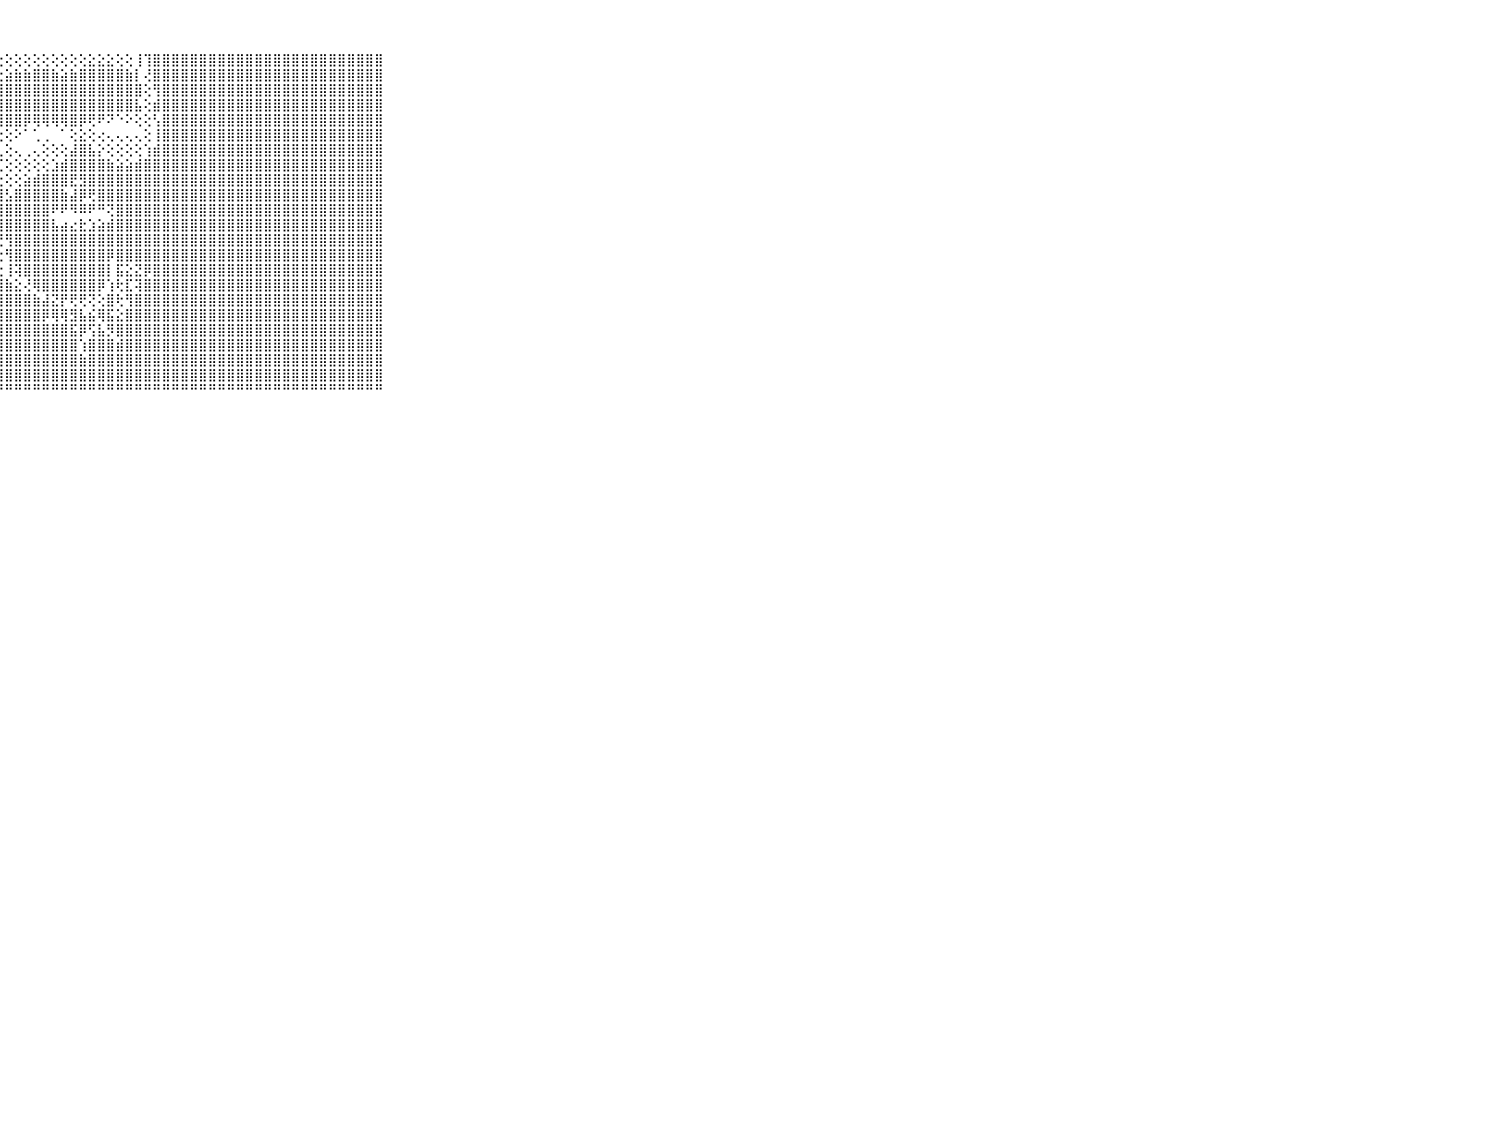

⠀⠀⠀⠀⠀⠀⠀⠀⠀⠀⠀⣿⣿⣿⣿⣿⣿⣿⣿⢏⢜⢇⢕⢕⢕⢕⢕⢕⢕⢕⢕⢕⢕⢕⢕⢕⢕⣕⣕⣕⢕⢕⢸⢹⣿⣿⣿⣿⣿⣿⣿⣿⣿⣿⣿⣿⣿⣿⣿⣿⣿⣿⣿⣿⣿⣿⣿⣿⣿⠀⠀⠀⠀⠀⠀⠀⠀⠀⠀⠀⠀
⠀⠀⠀⠀⠀⠀⠀⠀⠀⠀⠀⣿⣿⣿⣿⣿⣿⣿⣿⡱⢕⢕⢕⢕⢕⢕⢕⣕⣵⣷⣷⣿⣿⣷⣵⣷⣿⣿⣿⣿⣿⣷⡇⢜⣿⣿⣿⣿⣿⣿⣿⣿⣿⣿⣿⣿⣿⣿⣿⣿⣿⣿⣿⣿⣿⣿⣿⣿⣿⠀⠀⠀⠀⠀⠀⠀⠀⠀⠀⠀⠀
⠀⠀⠀⠀⠀⠀⠀⠀⠀⠀⠀⣿⣿⣿⣿⣿⣿⣿⣿⣧⢕⢁⢕⢕⢕⢱⣾⣿⣿⣿⣿⣿⣿⣿⣿⣿⣿⣿⣿⣿⣿⣿⣿⢕⢻⣿⣿⣿⣿⣿⣿⣿⣿⣿⣿⣿⣿⣿⣿⣿⣿⣿⣿⣿⣿⣿⣿⣿⣿⠀⠀⠀⠀⠀⠀⠀⠀⠀⠀⠀⠀
⠀⠀⠀⠀⠀⠀⠀⠀⠀⠀⠀⣿⣿⣿⣿⣿⣿⣿⣿⣿⡇⢕⠀⢁⢕⣿⣿⣿⣿⣿⣿⣿⣿⣿⣿⣿⣿⣿⣿⣿⣿⣿⣧⢕⣾⣿⣿⣿⣿⣿⣿⣿⣿⣿⣿⣿⣿⣿⣿⣿⣿⣿⣿⣿⣿⣿⣿⣿⣿⠀⠀⠀⠀⠀⠀⠀⠀⠀⠀⠀⠀
⠀⠀⠀⠀⠀⠀⠀⠀⠀⠀⠀⣽⣿⣿⣿⣿⣿⣿⣿⣿⣧⢕⢔⢕⢕⣿⣿⣿⣿⣿⡿⢿⢿⢿⢿⣿⡿⢟⠟⠝⠑⠕⢕⢕⢣⣿⣿⣿⣿⣿⣿⣿⣿⣿⣿⣿⣿⣿⣿⣿⣿⣿⣿⣿⣿⣿⣿⣿⣿⠀⠀⠀⠀⠀⠀⠀⠀⠀⠀⠀⠀
⠀⠀⠀⠀⠀⠀⠀⠀⠀⠀⠀⣿⣿⣿⣿⣿⣿⣿⣿⣿⣿⡕⢕⢕⢕⢝⢝⢕⢕⠕⠁⢁⢀⠀⠁⢕⣕⢕⢔⢄⢄⢄⢄⢕⢸⣿⣿⣿⣿⣿⣿⣿⣿⣿⣿⣿⣿⣿⣿⣿⣿⣿⣿⣿⣿⣿⣿⣿⣿⠀⠀⠀⠀⠀⠀⠀⠀⠀⠀⠀⠀
⠀⠀⠀⠀⠀⠀⠀⠀⠀⠀⠀⣿⣿⣿⣿⣿⣿⣿⣿⣿⣿⣧⣕⢕⢕⣷⣿⣇⢕⢄⢀⢄⢕⢕⢕⣼⣿⣧⡕⢕⢕⢕⢕⢱⣾⣿⣿⣿⣿⣿⣿⣿⣿⣿⣿⣿⣿⣿⣿⣿⣿⣿⣿⣿⣿⣿⣿⣿⣿⠀⠀⠀⠀⠀⠀⠀⠀⠀⠀⠀⠀
⠀⠀⠀⠀⠀⠀⠀⠀⠀⠀⠀⣿⣿⣿⣿⣿⣿⣿⣿⣿⣿⡏⣝⢣⢕⣕⢝⢏⢕⢕⢕⢕⢕⣱⣾⣿⣿⣿⣿⣷⣵⣵⣾⣿⣿⣿⣿⣿⣿⣿⣿⣿⣿⣿⣿⣿⣿⣿⣿⣿⣿⣿⣿⣿⣿⣿⣿⣿⣿⠀⠀⠀⠀⠀⠀⠀⠀⠀⠀⠀⠀
⠀⠀⠀⠀⠀⠀⠀⠀⠀⠀⠀⣿⣿⣿⣿⣿⣿⣿⣿⣿⣿⣷⣿⣕⡇⣿⣧⣕⢕⢕⣵⣾⣿⣿⣿⣟⣻⣿⣿⣿⣿⣿⣿⣿⣿⣿⣿⣿⣿⣿⣿⣿⣿⣿⣿⣿⣿⣿⣿⣿⣿⣿⣿⣿⣿⣿⣿⣿⣿⠀⠀⠀⠀⠀⠀⠀⠀⠀⠀⠀⠀
⠀⠀⠀⠀⠀⠀⠀⠀⠀⠀⠀⣾⣿⣿⣿⣿⣿⣿⣷⣿⣿⣿⣿⣿⣿⣾⣿⣿⣣⣿⣿⣿⣿⣿⣷⣼⡿⢟⣿⣿⣿⣿⣿⣿⣿⣿⣿⣿⣿⣿⣿⣿⣿⣿⣿⣿⣿⣿⣿⣿⣿⣿⣿⣿⣿⣿⣿⣿⣿⠀⠀⠀⠀⠀⠀⠀⠀⠀⠀⠀⠀
⠀⠀⠀⠀⠀⠀⠀⠀⠀⠀⠀⣿⣿⣿⣿⣿⣿⣿⣿⣿⣿⣿⣿⣿⣿⣿⢻⣿⣿⣿⣿⣿⣿⠟⠟⠻⠿⠟⠛⢝⣿⣿⣿⣿⣿⣿⣿⣿⣿⣿⣿⣿⣿⣿⣿⣿⣿⣿⣿⣿⣿⣿⣿⣿⣿⣿⣿⣿⣿⠀⠀⠀⠀⠀⠀⠀⠀⠀⠀⠀⠀
⠀⠀⠀⠀⠀⠀⠀⠀⠀⠀⠀⣿⣿⣿⣿⣻⣿⣿⣿⣿⣿⣿⣽⣿⣿⢻⡎⢻⣿⣿⣿⣿⣿⣧⣴⣔⣗⣱⣵⣾⣿⣿⣿⣿⣿⣿⣿⣿⣿⣿⣿⣿⣿⣿⣿⣿⣿⣿⣿⣿⣿⣿⣿⣿⣿⣿⣿⣿⣿⠀⠀⠀⠀⠀⠀⠀⠀⠀⠀⠀⠀
⠀⠀⠀⠀⠀⠀⠀⠀⠀⠀⠀⣿⣿⣿⣿⣿⣿⣿⣿⣿⣿⣿⣿⣿⡇⢕⢕⢜⢻⣿⣿⣿⣿⣿⣿⣿⣿⣿⣿⣿⣿⣿⣿⣿⣿⣿⣿⣿⣿⣿⣿⣿⣿⣿⣿⣿⣿⣿⣿⣿⣿⣿⣿⣿⣿⣿⣿⣿⣿⠀⠀⠀⠀⠀⠀⠀⠀⠀⠀⠀⠀
⠀⠀⠀⠀⠀⠀⠀⠀⠀⠀⠀⣿⣿⣿⣿⣿⣿⣿⣿⣿⣿⣿⣿⣿⣿⣧⡕⢕⢻⣿⣿⣿⣿⣿⣿⣿⣿⣿⣿⡿⣿⣿⣿⣿⣿⣿⣿⣿⣿⣿⣿⣿⣿⣿⣿⣿⣿⣿⣿⣿⣿⣿⣿⣿⣿⣿⣿⣿⣿⠀⠀⠀⠀⠀⠀⠀⠀⠀⠀⠀⠀
⠀⠀⠀⠀⠀⠀⠀⠀⠀⠀⠀⣾⣿⣿⣿⣿⣿⣿⣿⣿⣿⣿⣿⣿⣿⣿⣷⣕⢸⢽⣿⣿⣿⣿⣿⣿⣿⣿⣿⡇⣯⣕⣝⡿⣿⣿⣿⣿⣿⣿⣿⣿⣿⣿⣿⣿⣿⣿⣿⣿⣿⣿⣿⣿⣿⣿⣿⣿⣿⠀⠀⠀⠀⠀⠀⠀⠀⠀⠀⠀⠀
⠀⠀⠀⠀⠀⠀⠀⠀⠀⠀⠀⣿⣿⣿⣿⣿⣿⣿⣿⣿⣿⣿⣿⣿⣿⣿⣿⣿⣷⣕⢜⢿⣿⣿⣿⣿⣿⣿⡿⢱⢗⣏⢽⣿⣿⣿⣿⣿⣿⣿⣿⣿⣿⣿⣿⣿⣿⣿⣿⣿⣿⣿⣿⣿⣿⣿⣿⣿⣿⠀⠀⠀⠀⠀⠀⠀⠀⠀⠀⠀⠀
⠀⠀⠀⠀⠀⠀⠀⠀⠀⠀⠀⣿⣿⣿⣿⣿⣿⣿⣿⣿⣿⣿⣿⣿⣿⣿⣿⣿⣿⣿⣿⣷⣼⣝⡟⢟⢟⢝⢕⣿⢗⢻⣿⣿⣿⣿⣿⣿⣿⣿⣿⣿⣿⣿⣿⣿⣿⣿⣿⣿⣿⣿⣿⣿⣿⣿⣿⣿⣿⠀⠀⠀⠀⠀⠀⠀⠀⠀⠀⠀⠀
⠀⠀⠀⠀⠀⠀⠀⠀⠀⠀⠀⣿⣿⣿⣿⣿⣿⣿⣿⣿⣿⣿⣿⣿⣿⣿⣿⣿⣿⣿⣿⣿⡿⢿⢿⣻⣧⣮⢿⣯⣕⣿⣿⣿⣿⣿⣿⣿⣿⣿⣿⣿⣿⣿⣿⣿⣿⣿⣿⣿⣿⣿⣿⣿⣿⣿⣿⣿⣿⠀⠀⠀⠀⠀⠀⠀⠀⠀⠀⠀⠀
⠀⠀⠀⠀⠀⠀⠀⠀⠀⠀⠀⣿⣿⣿⣿⣿⣿⣿⣿⣿⣿⣿⣿⣿⣿⣿⣿⣿⣿⣿⣿⣿⣿⣿⣿⣯⡿⢫⣧⡻⣿⣿⣿⣿⣿⣿⣿⣿⣿⣿⣿⣿⣿⣿⣿⣿⣿⣿⣿⣿⣿⣿⣿⣿⣿⣿⣿⣿⣿⠀⠀⠀⠀⠀⠀⠀⠀⠀⠀⠀⠀
⠀⠀⠀⠀⠀⠀⠀⠀⠀⠀⠀⣿⣿⣿⣿⣿⣿⣿⣿⣿⣿⣿⣿⣿⣿⣿⣿⣿⣿⣿⣿⣿⣿⣿⣿⣿⢱⣿⣿⣿⣾⣿⣿⣿⣿⣿⣿⣿⣿⣿⣿⣿⣿⣿⣿⣿⣿⣿⣿⣿⣿⣿⣿⣿⣿⣿⣿⣿⣿⠀⠀⠀⠀⠀⠀⠀⠀⠀⠀⠀⠀
⠀⠀⠀⠀⠀⠀⠀⠀⠀⠀⠀⣿⣿⣿⣿⣿⣿⣿⣿⣿⣿⣿⣿⣿⣿⣿⣿⣿⣿⣿⣿⣿⣿⣿⣿⣿⣷⣿⣿⣿⣿⣿⣿⣿⣿⣿⣿⣿⣿⣿⣿⣿⣿⣿⣿⣿⣿⣿⣿⣿⣿⣿⣿⣿⣿⣿⣿⣿⣿⠀⠀⠀⠀⠀⠀⠀⠀⠀⠀⠀⠀
⠀⠀⠀⠀⠀⠀⠀⠀⠀⠀⠀⣿⣿⣿⣿⣿⣿⣿⣿⣿⣿⣿⣿⣿⣿⣿⣿⣿⣿⣿⣿⣿⣿⣿⣿⣿⣿⣿⣿⣿⣿⣿⣿⣿⣿⣿⣿⣿⣿⣿⣿⣿⣿⣿⣿⣿⣿⣿⣿⣿⣿⣿⣿⣿⣿⣿⣿⣿⣿⠀⠀⠀⠀⠀⠀⠀⠀⠀⠀⠀⠀
⠀⠀⠀⠀⠀⠀⠀⠀⠀⠀⠀⠛⠛⠛⠛⠛⠛⠛⠛⠛⠛⠛⠛⠛⠛⠛⠛⠛⠛⠛⠛⠛⠛⠛⠛⠛⠛⠛⠛⠛⠛⠛⠛⠛⠛⠛⠛⠛⠛⠛⠛⠛⠛⠛⠛⠛⠛⠛⠛⠛⠛⠛⠛⠛⠛⠛⠛⠛⠛⠀⠀⠀⠀⠀⠀⠀⠀⠀⠀⠀⠀